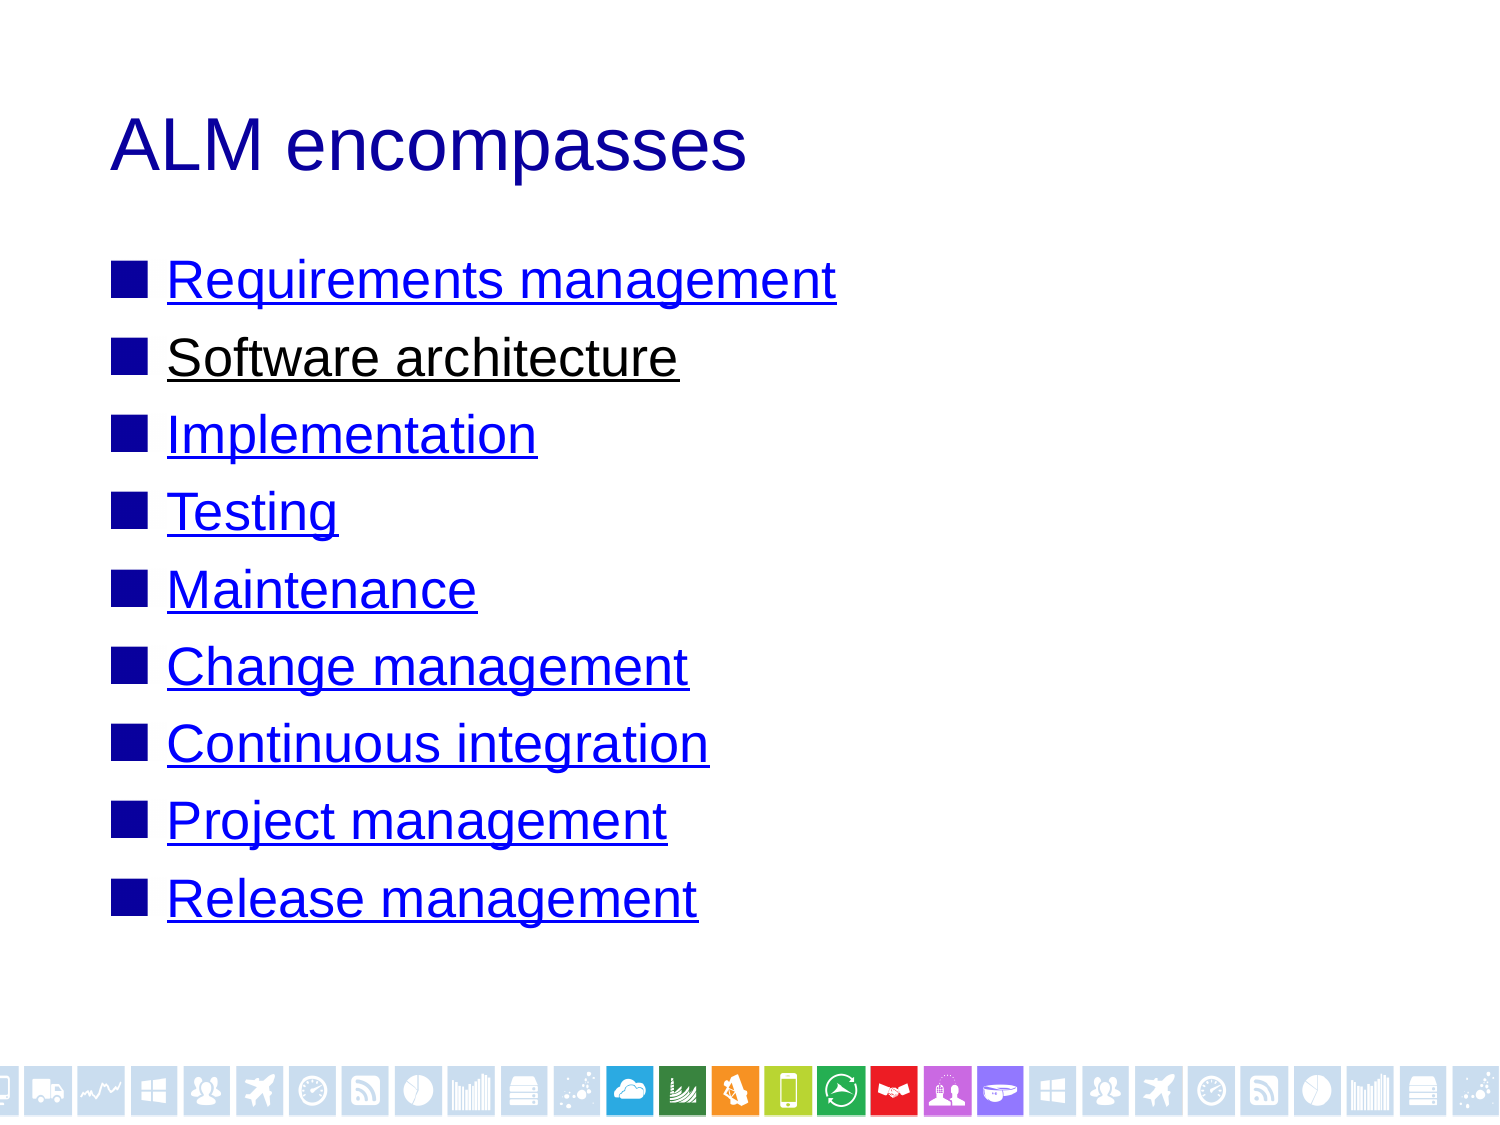

# ALM encompasses
Requirements management
Software architecture
Implementation
Testing
Maintenance
Change management
Continuous integration
Project management
Release management